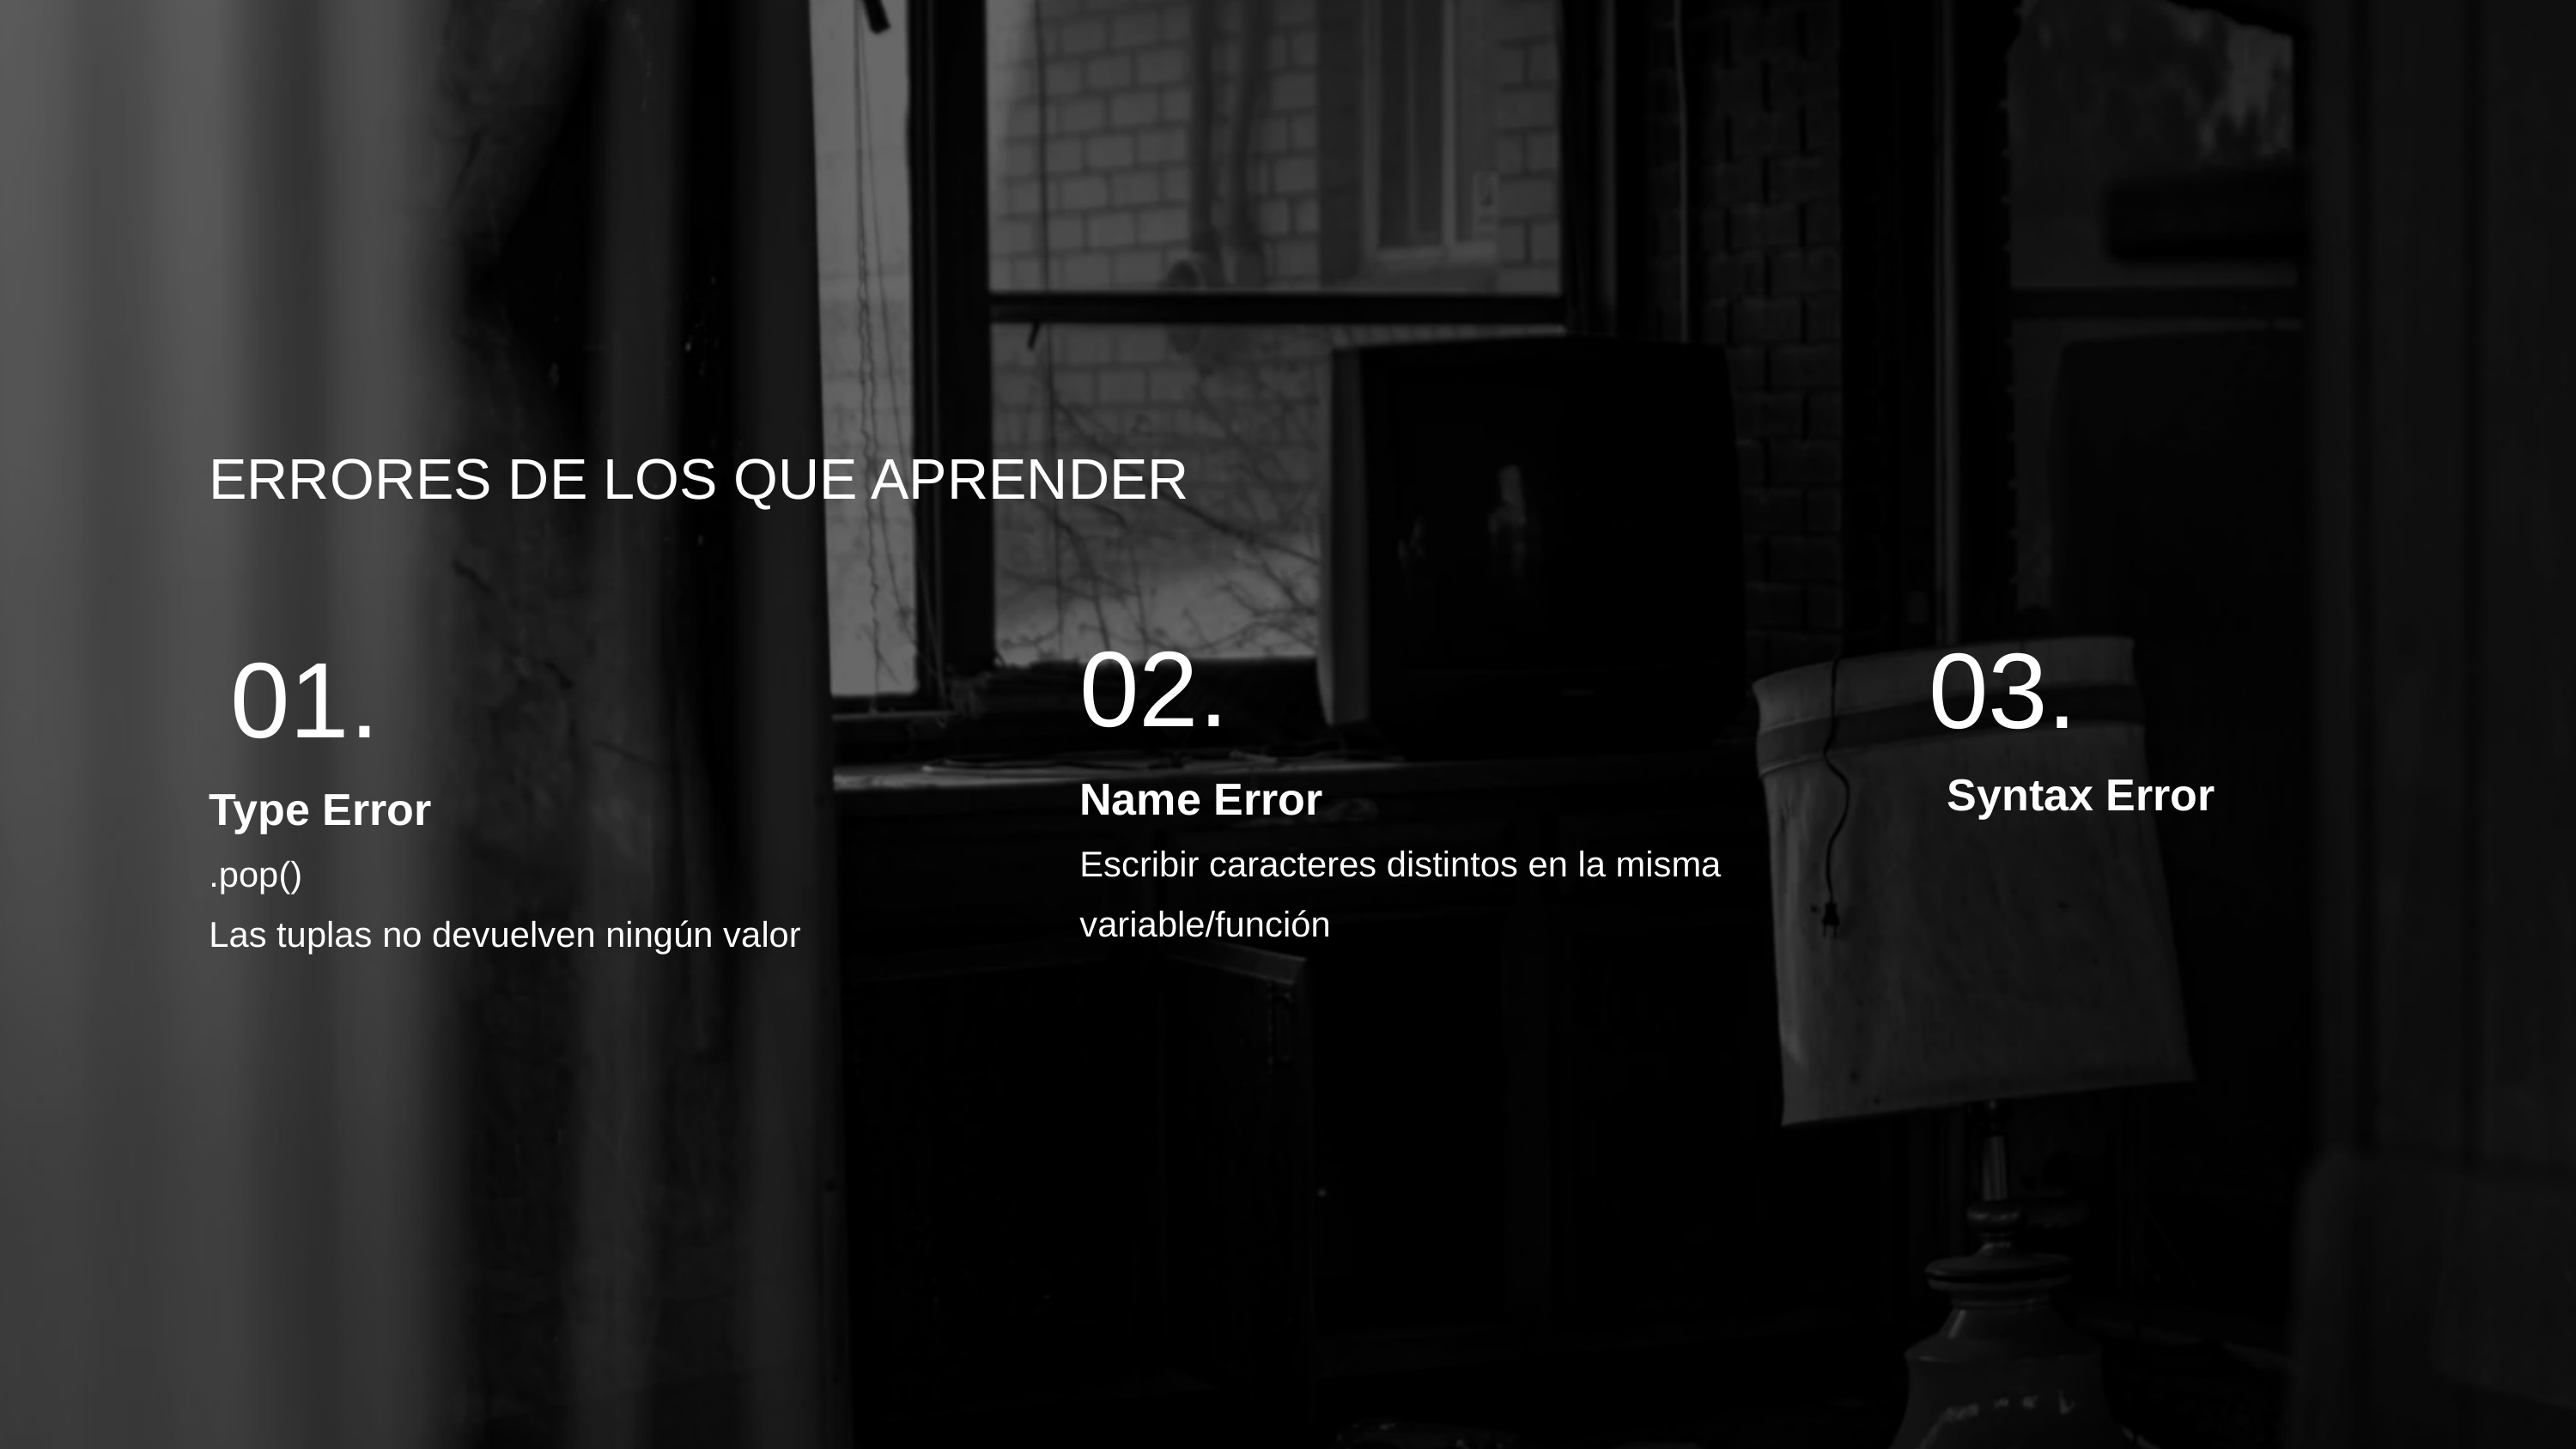

ERRORES DE LOS QUE APRENDER
02.
03.

01.
Syntax Error

Name Error
Escribir caracteres distintos en la misma variable/función

Type Error
.pop()
Las tuplas no devuelven ningún valor